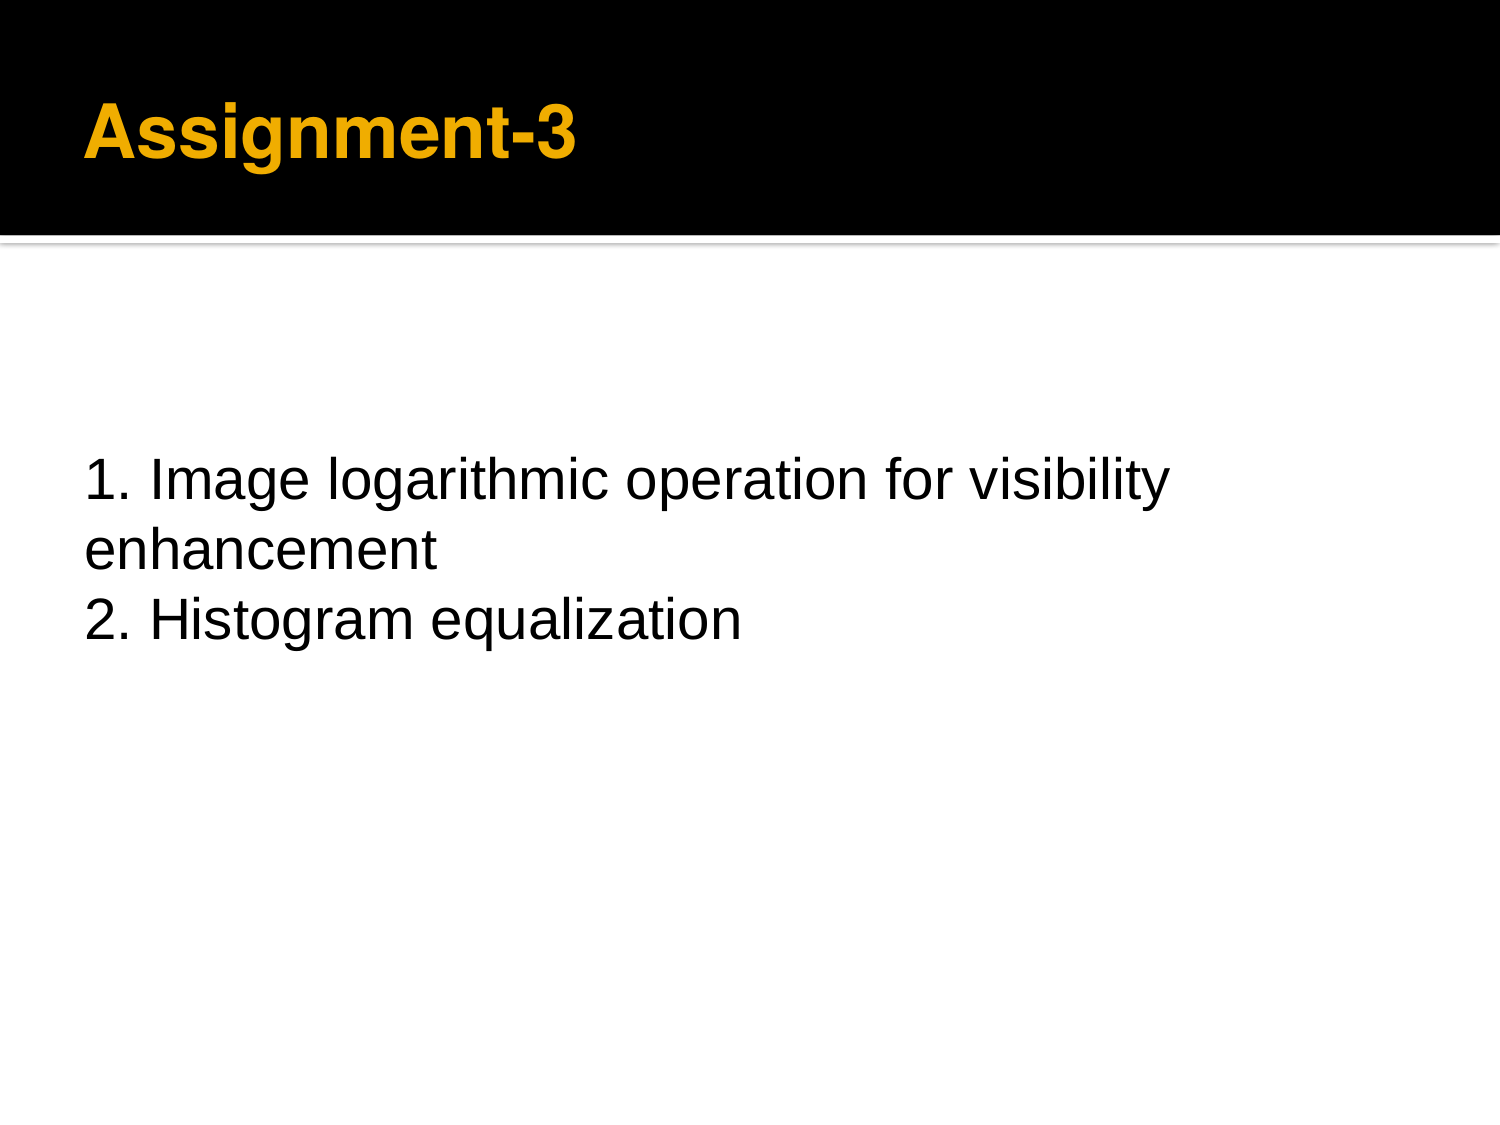

# Assignment-3

1. Image logarithmic operation for visibility enhancement
2. Histogram equalization